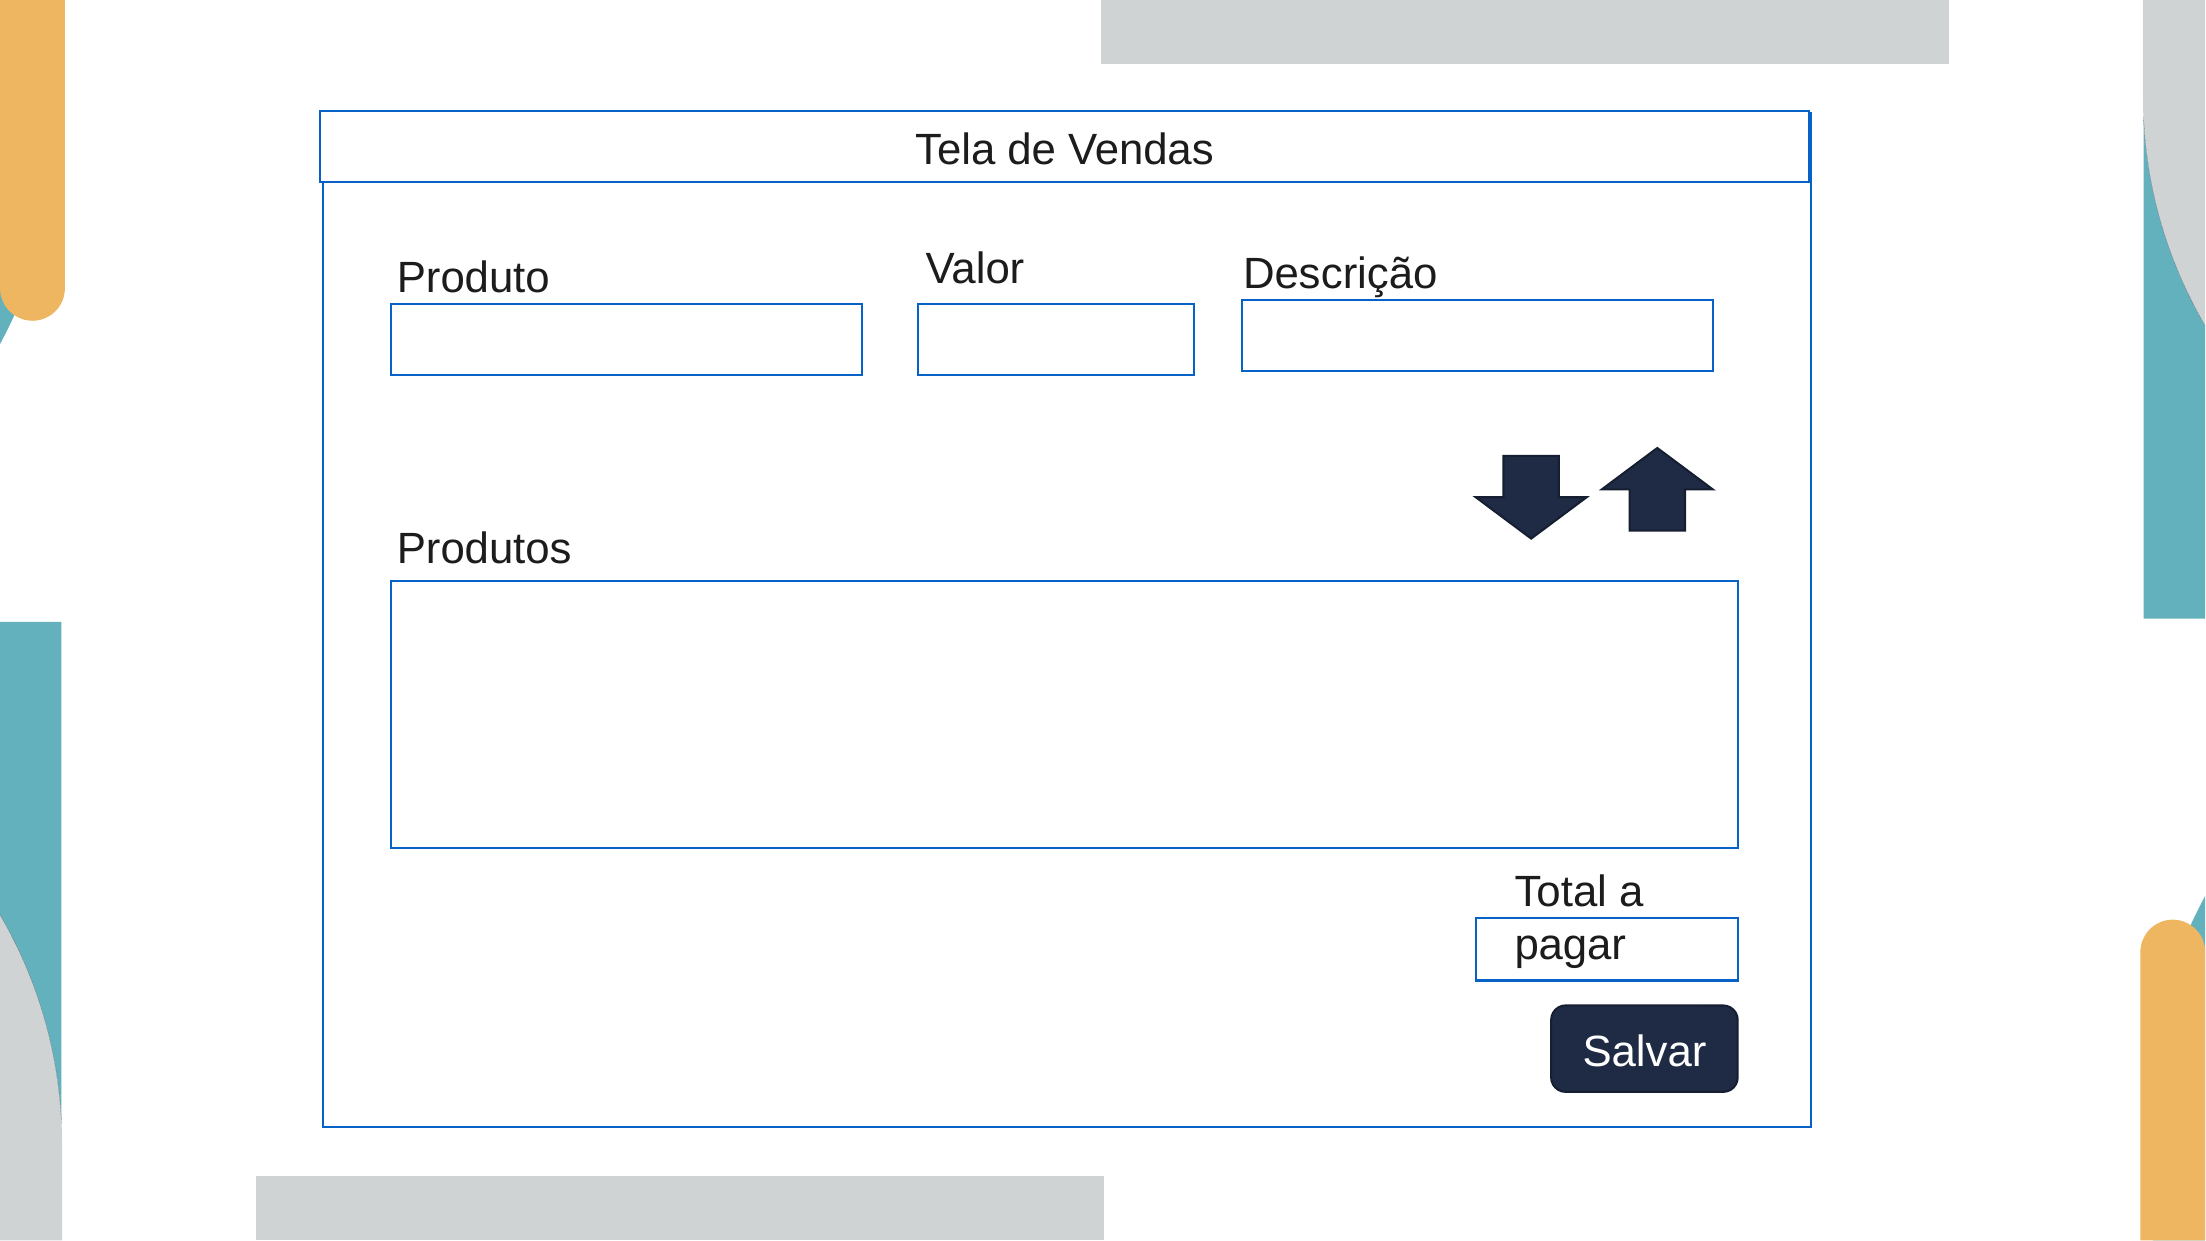

Tela de Vendas

Valor
Descrição
Produto

Produtos Selecionados

Total a pagar

Salvar